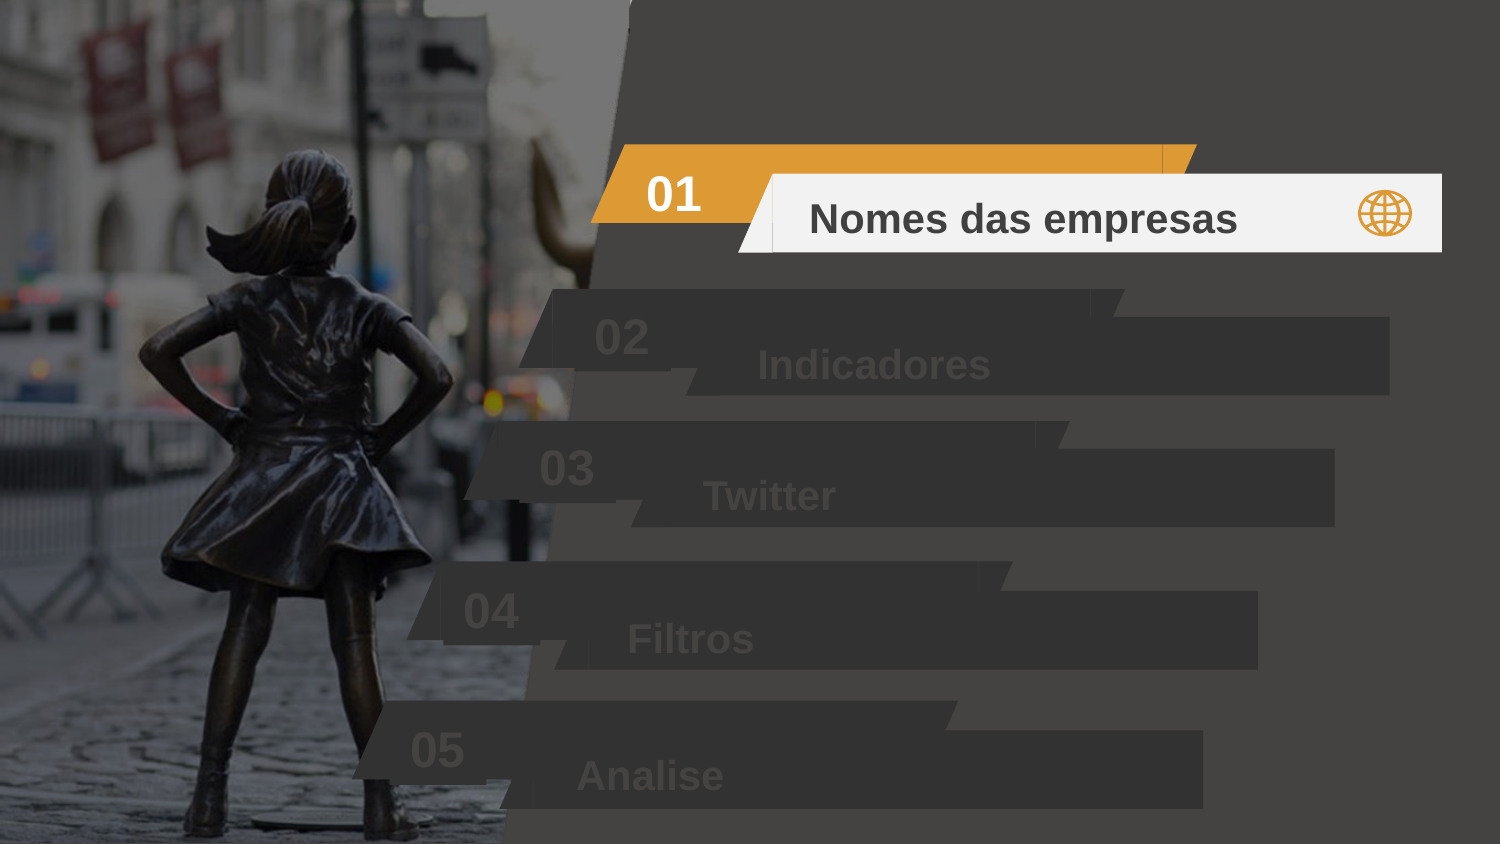

01

Nomes das empresas

02

Indicadores

03

Twitter

04

Filtros

05

Analise